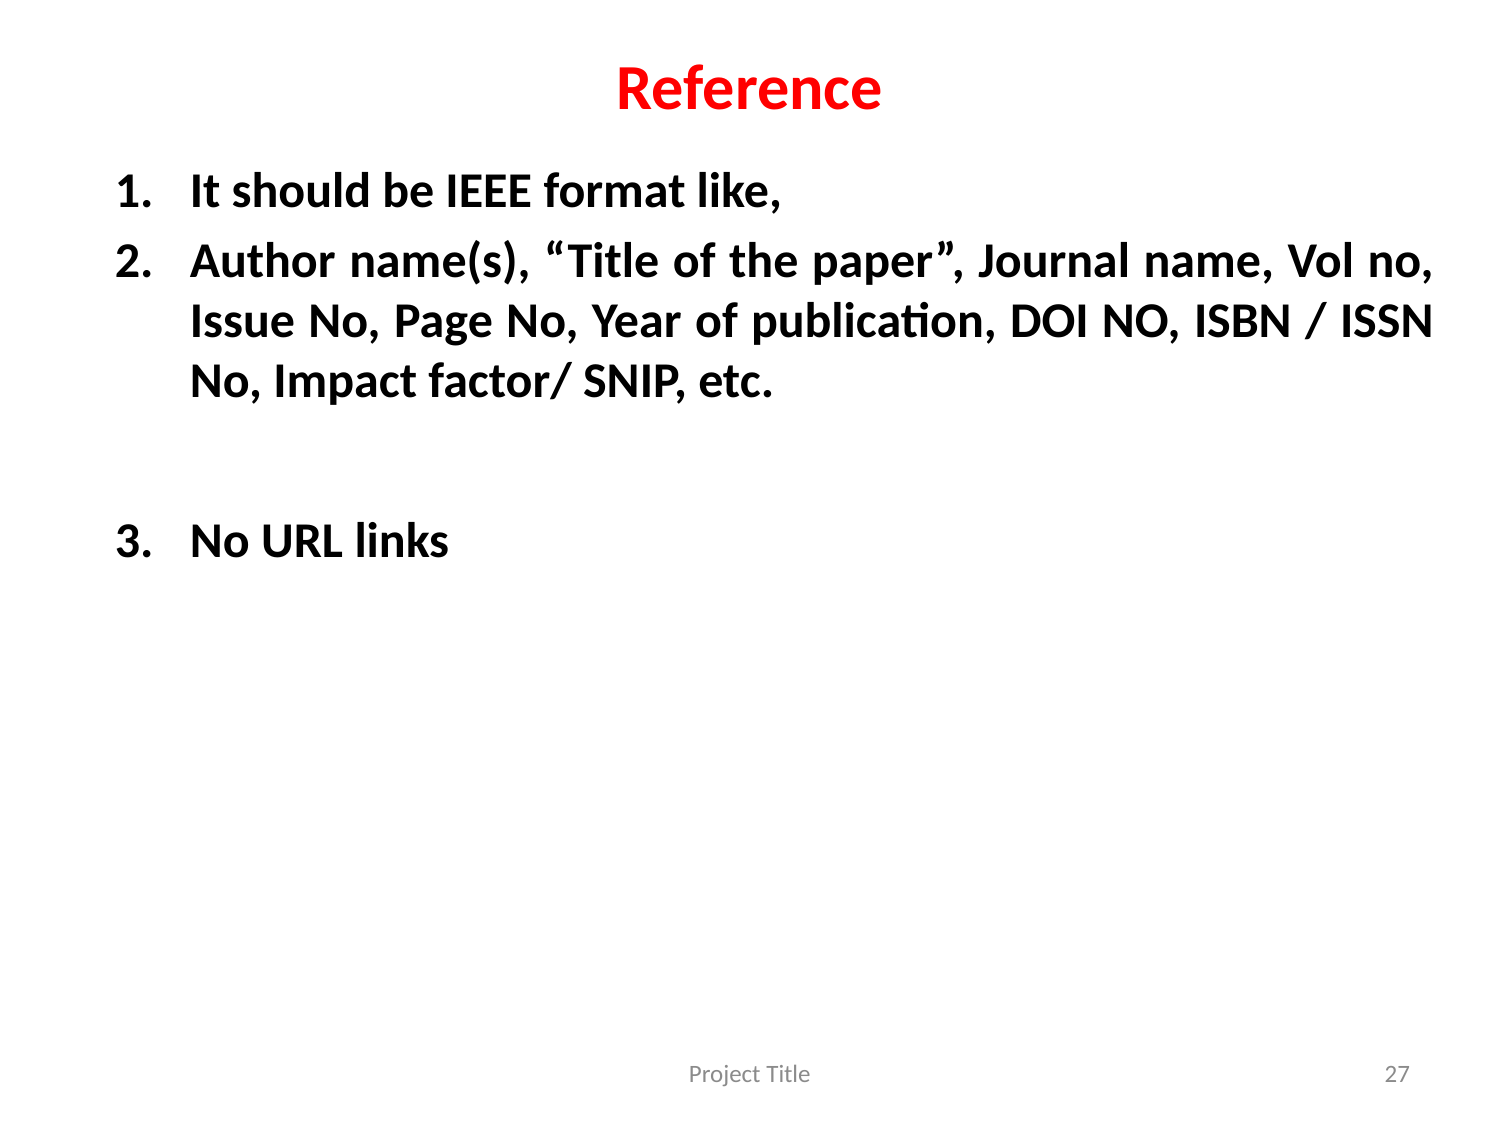

# Reference
It should be IEEE format like,
Author name(s), “Title of the paper”, Journal name, Vol no, Issue No, Page No, Year of publication, DOI NO, ISBN / ISSN No, Impact factor/ SNIP, etc.

No URL links
Project Title
27